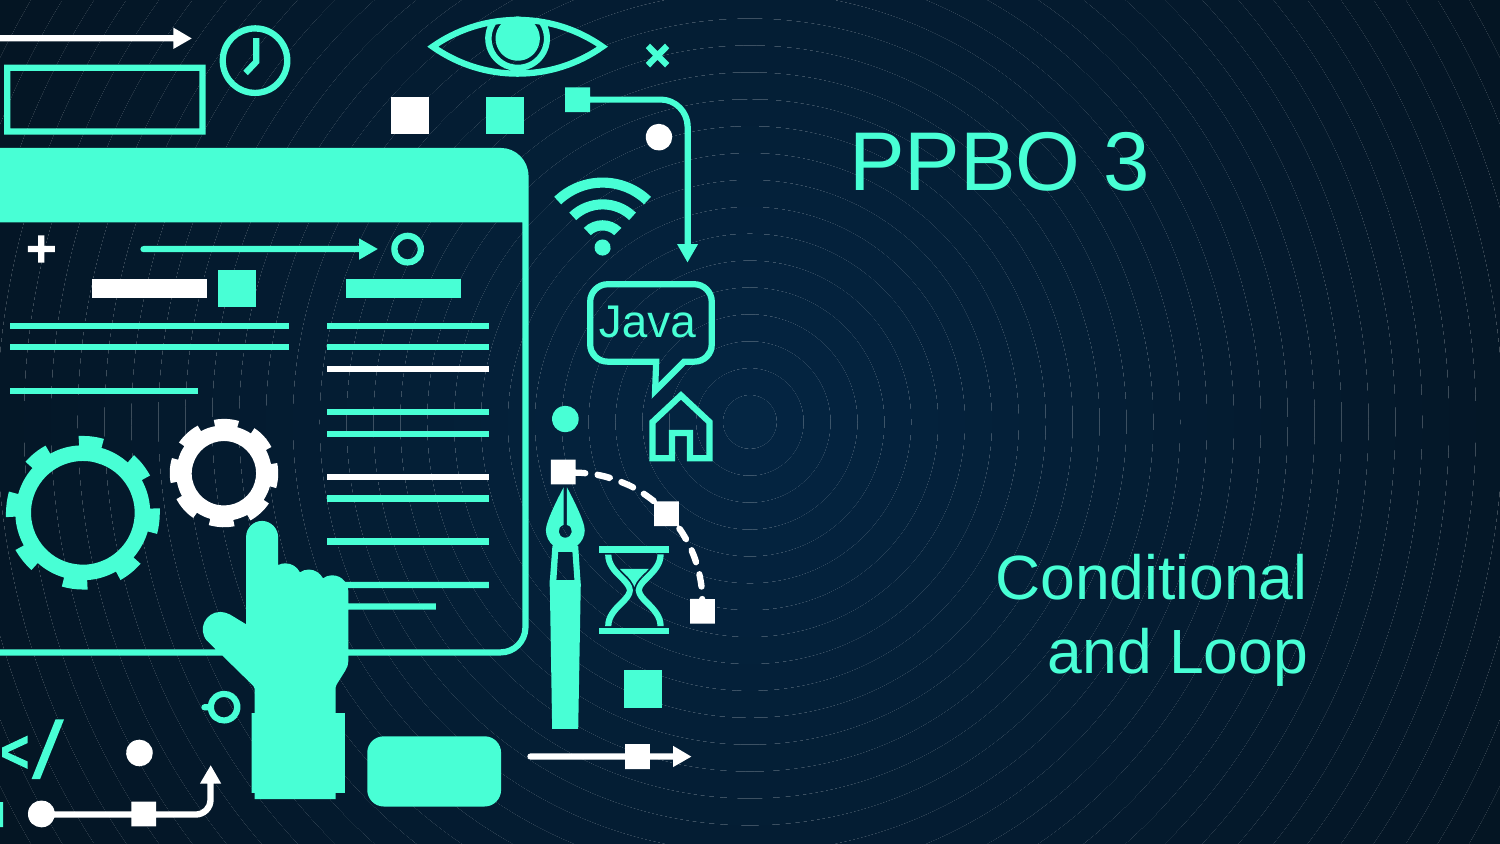

PPBO 3

Java

# Conditional and Loop